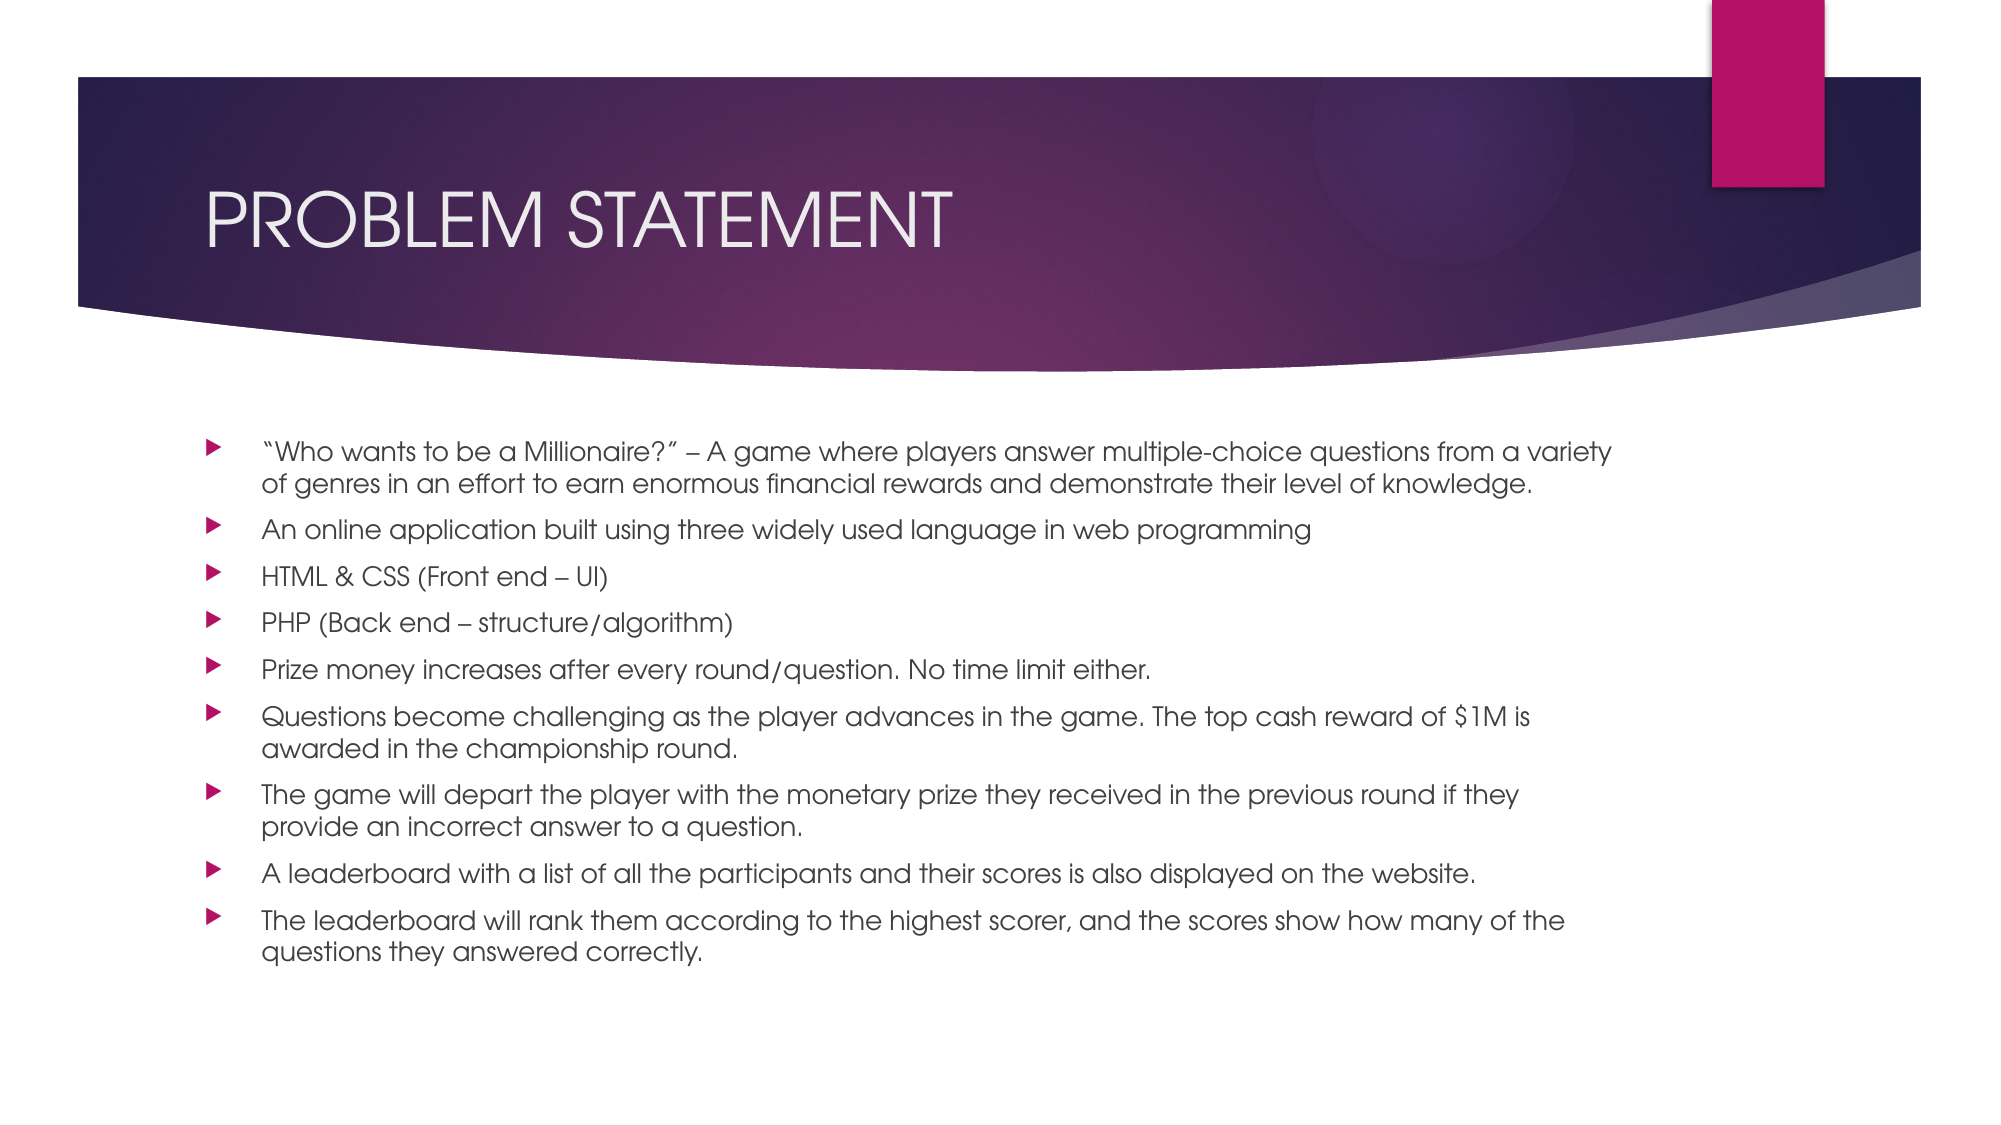

# PROBLEM STATEMENT
“Who wants to be a Millionaire?” – A game where players answer multiple-choice questions from a variety of genres in an effort to earn enormous financial rewards and demonstrate their level of knowledge.
An online application built using three widely used language in web programming
HTML & CSS (Front end – UI)
PHP (Back end – structure/algorithm)
Prize money increases after every round/question. No time limit either.
Questions become challenging as the player advances in the game. The top cash reward of $1M is awarded in the championship round.
The game will depart the player with the monetary prize they received in the previous round if they provide an incorrect answer to a question.
A leaderboard with a list of all the participants and their scores is also displayed on the website.
The leaderboard will rank them according to the highest scorer, and the scores show how many of the questions they answered correctly.